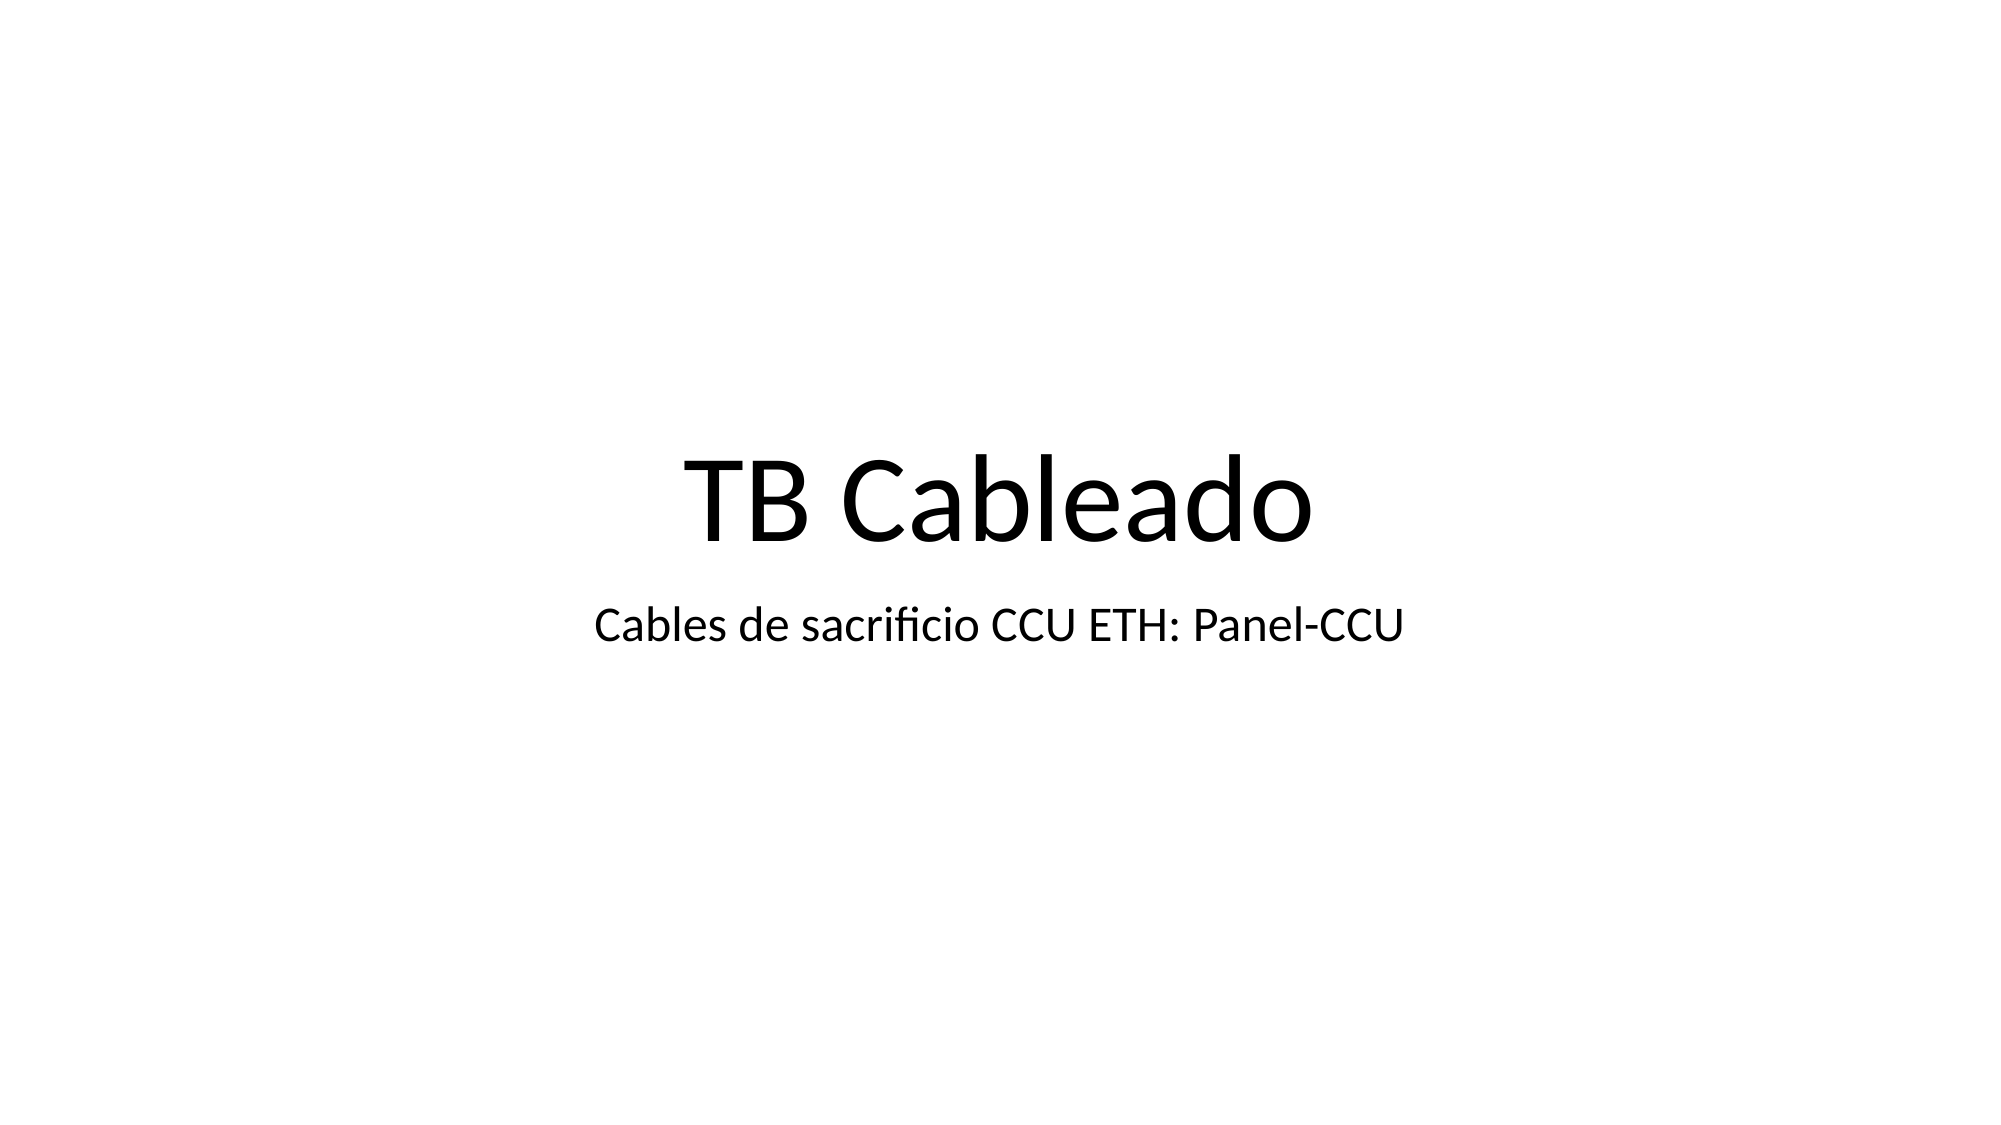

# TB Cableado
Cables de sacrificio CCU ETH: Panel-CCU